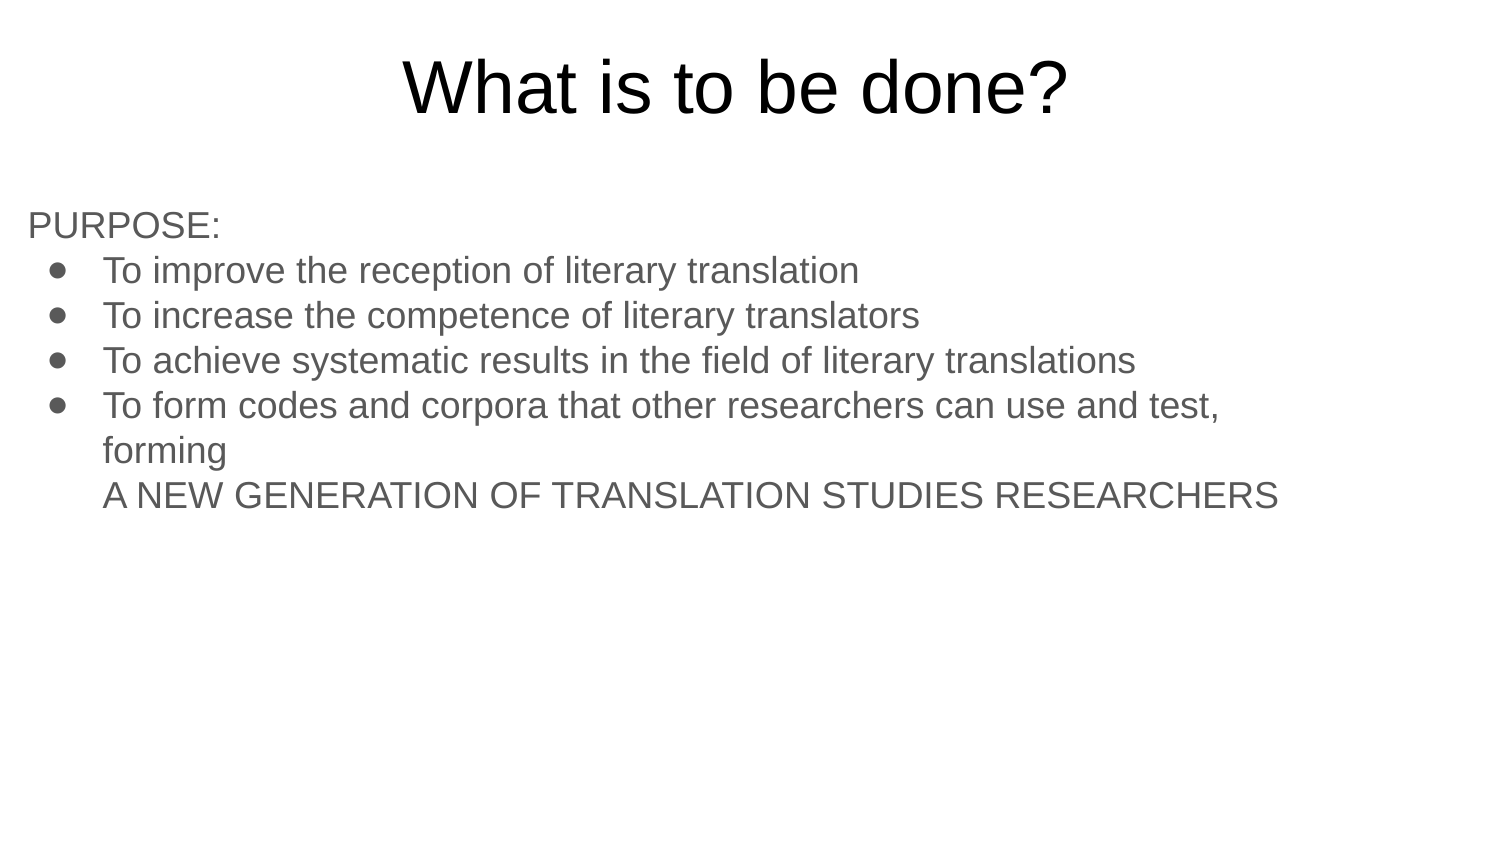

# What is to be done?
PURPOSE:
To improve the reception of literary translation
To increase the competence of literary translators
To achieve systematic results in the field of literary translations
To form codes and corpora that other researchers can use and test,
forming
A NEW GENERATION OF TRANSLATION STUDIES RESEARCHERS